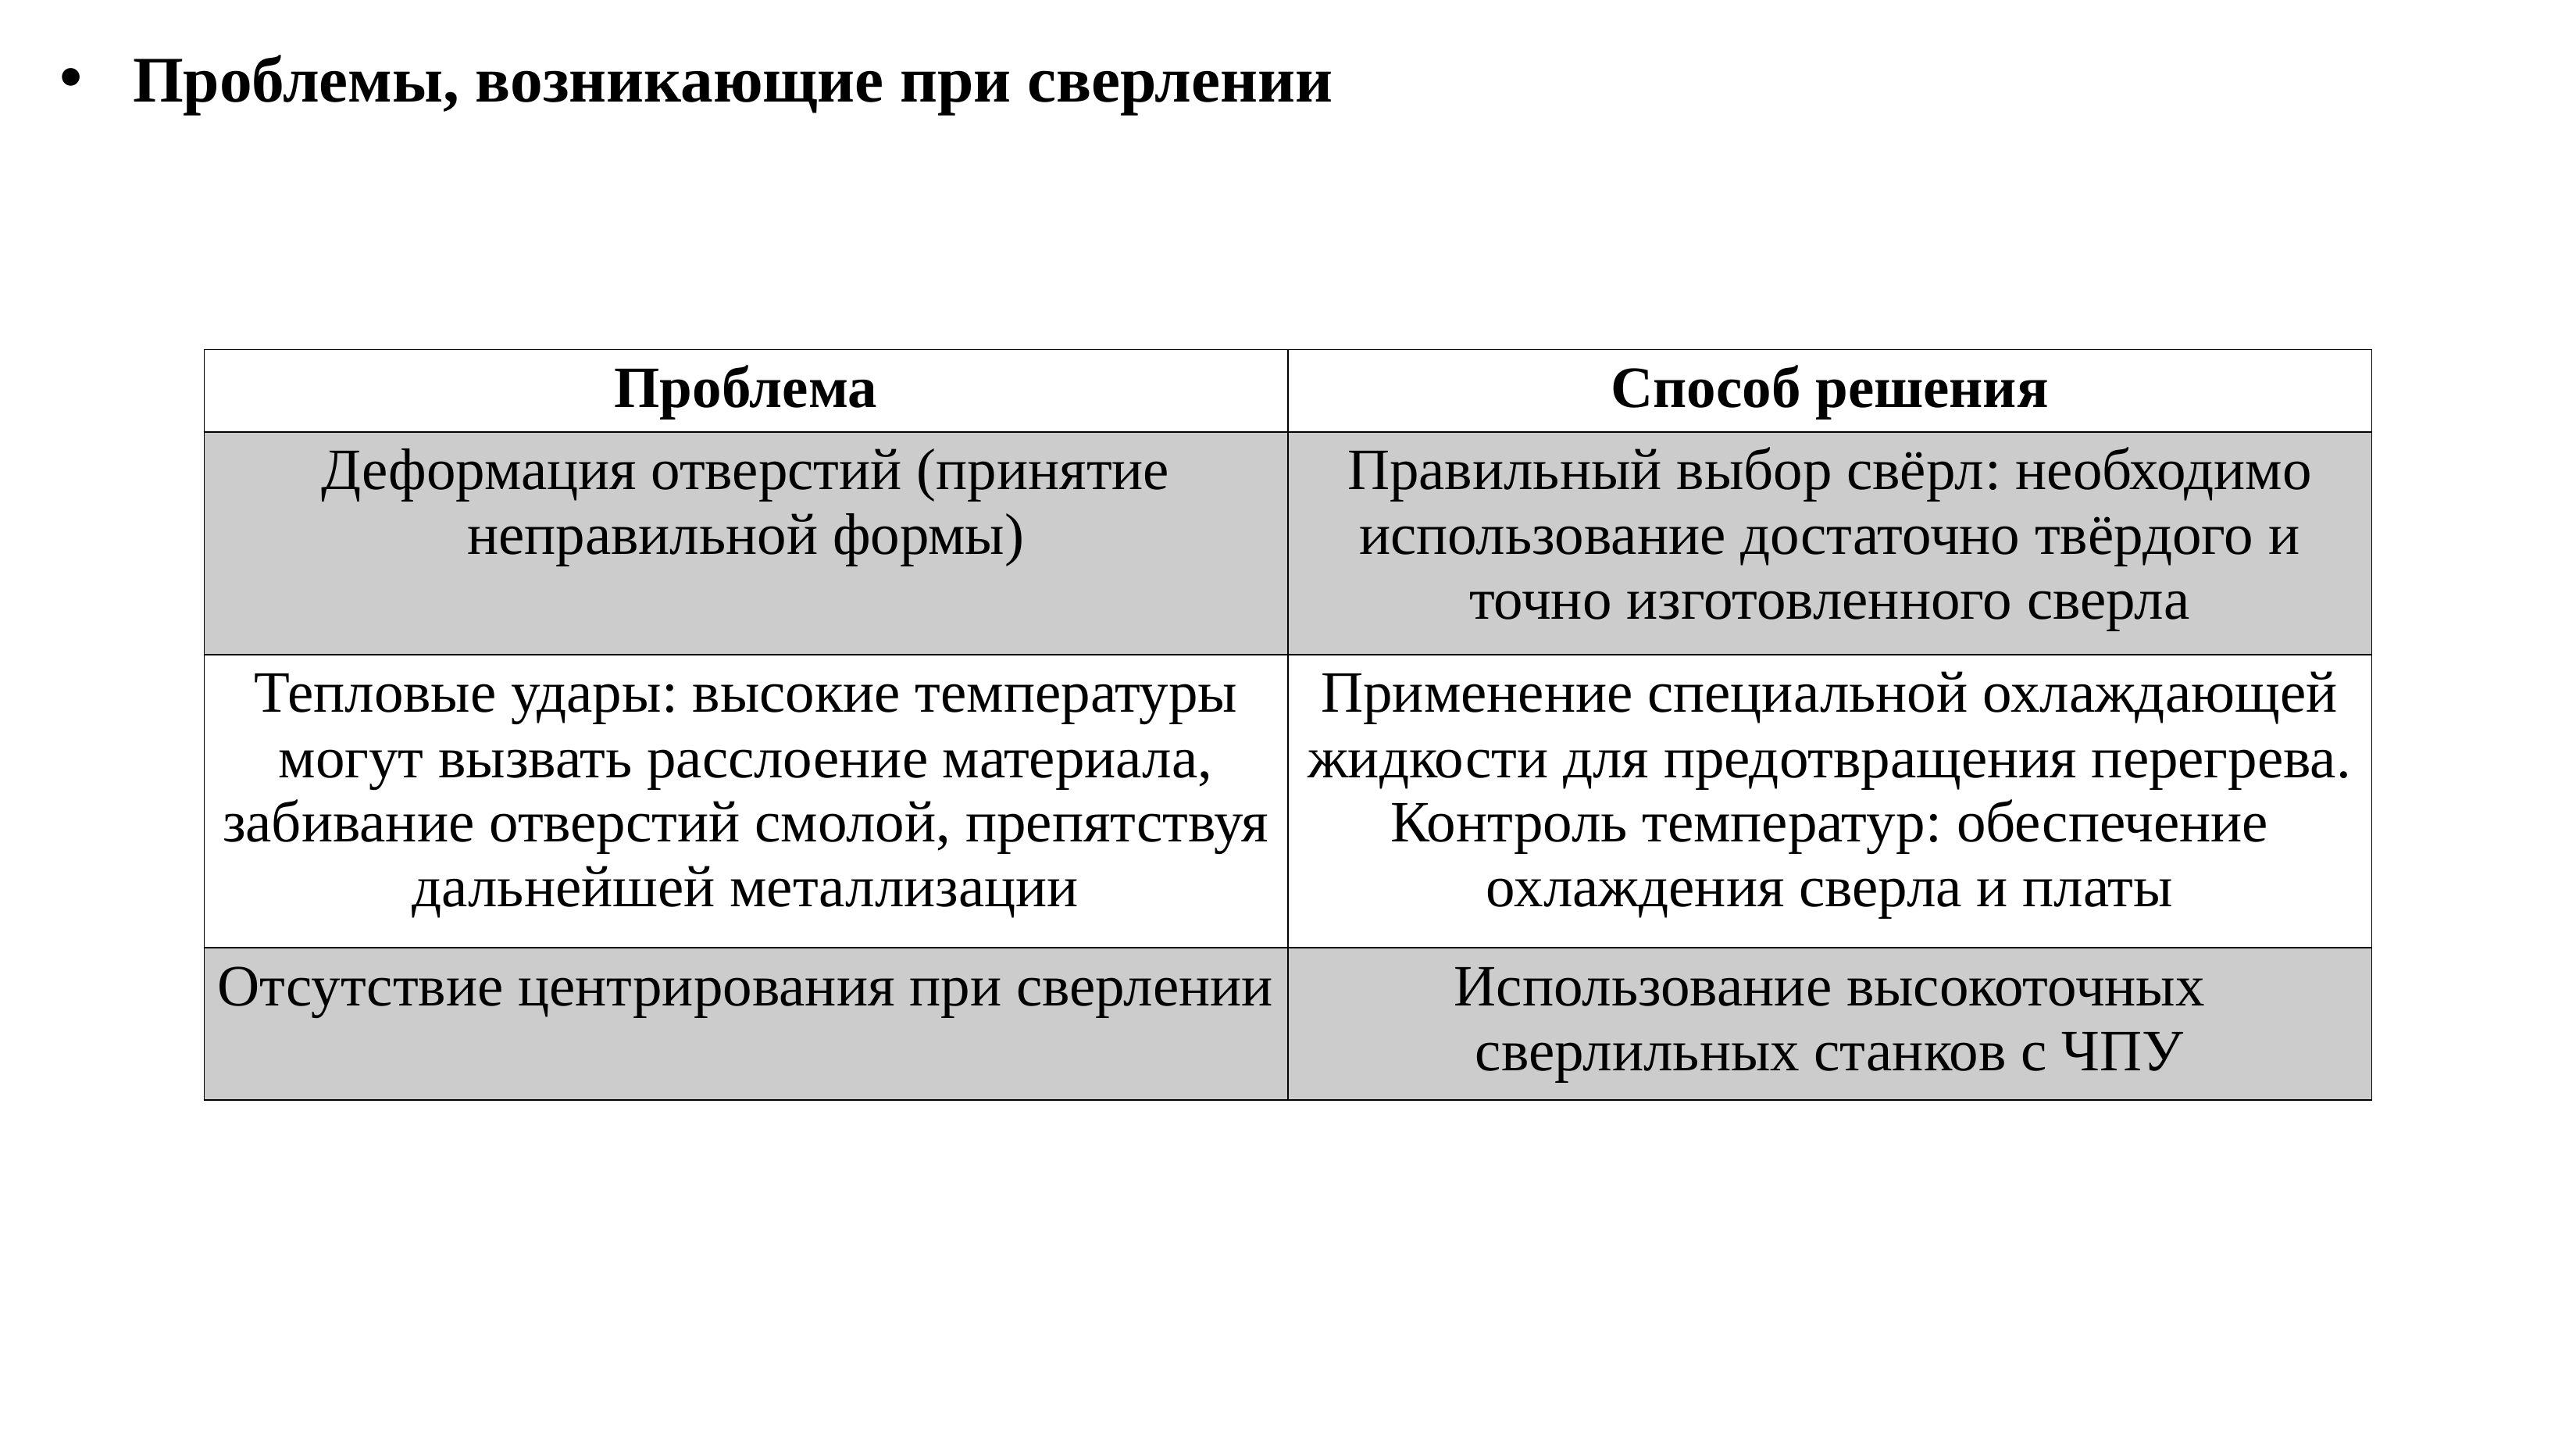

Проблемы, возникающие при сверлении

| Проблема | Способ решения |
| --- | --- |
| Деформация отверстий (принятие неправильной формы) | Правильный выбор свёрл: необходимо использование достаточно твёрдого и точно изготовленного сверла |
| Тепловые удары: высокие температуры могут вызвать расслоение материала, забивание отверстий смолой, препятствуя дальнейшей металлизации | Применение специальной охлаждающей жидкости для предотвращения перегрева. Контроль температур: обеспечение охлаждения сверла и платы |
| Отсутствие центрирования при сверлении | Использование высокоточных сверлильных станков с ЧПУ |